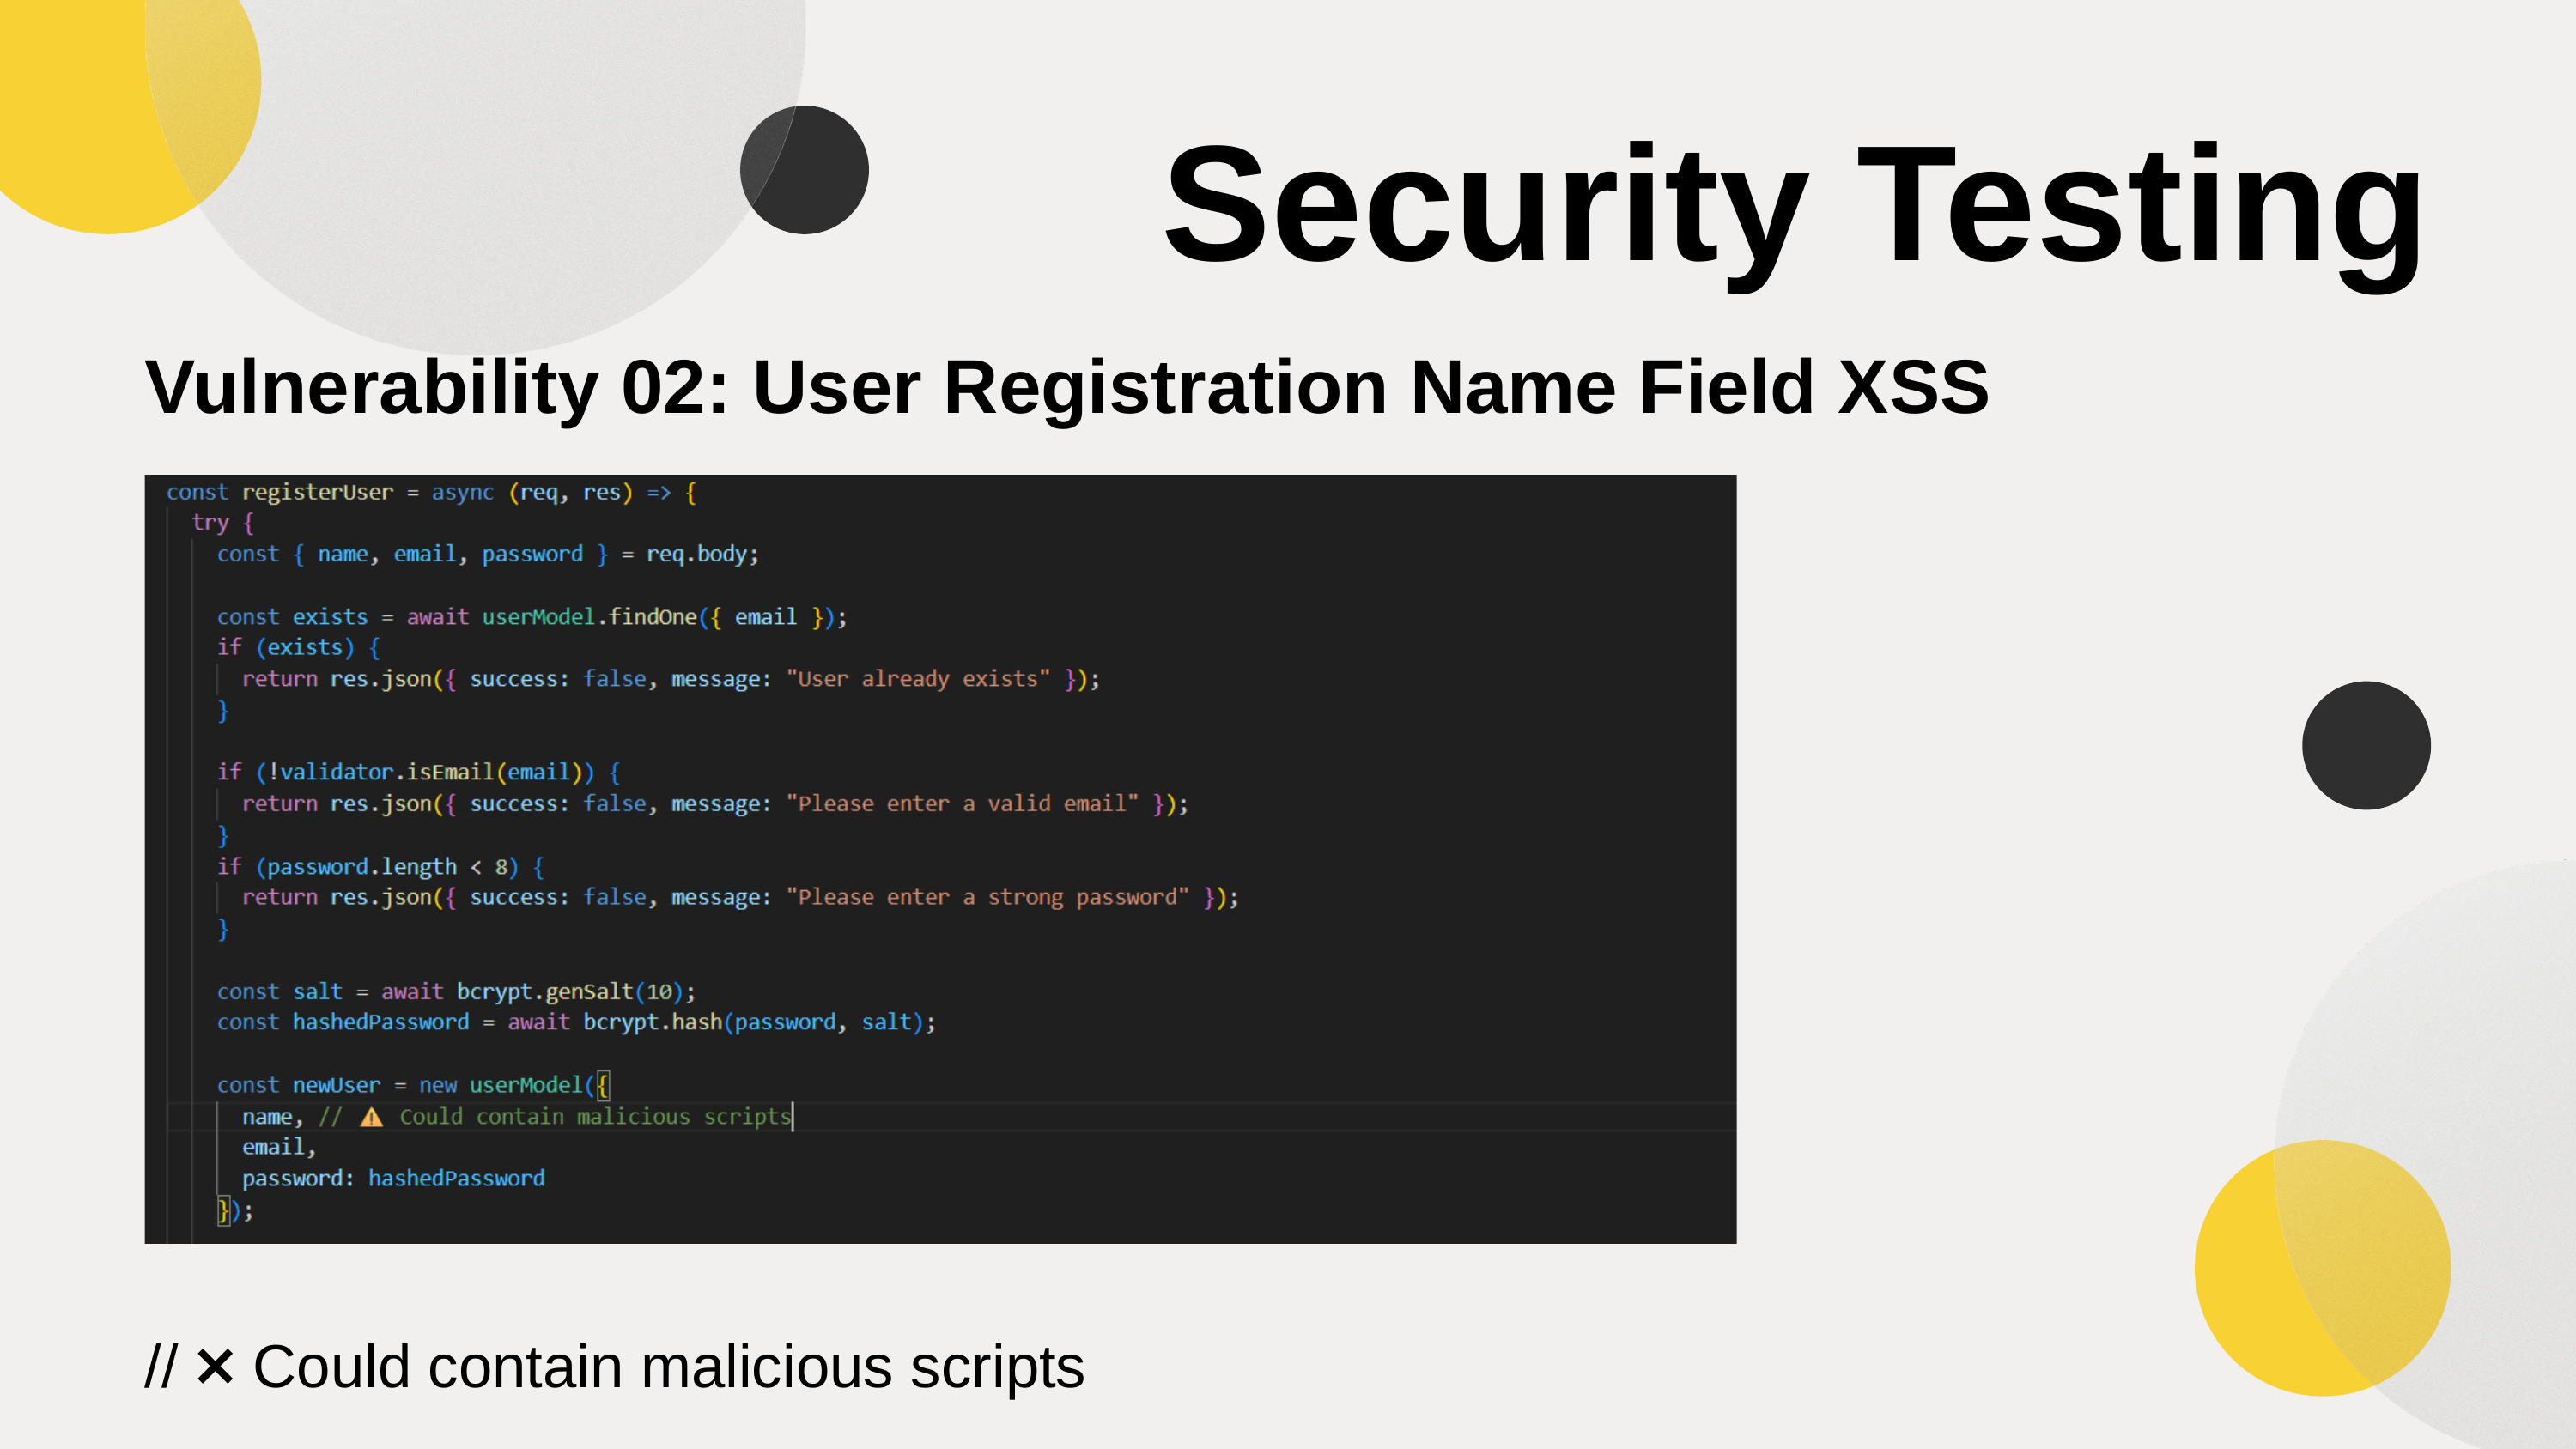

Security Testing

Vulnerability 02: User Registration Name Field XSS

// ❌ Could contain malicious scripts